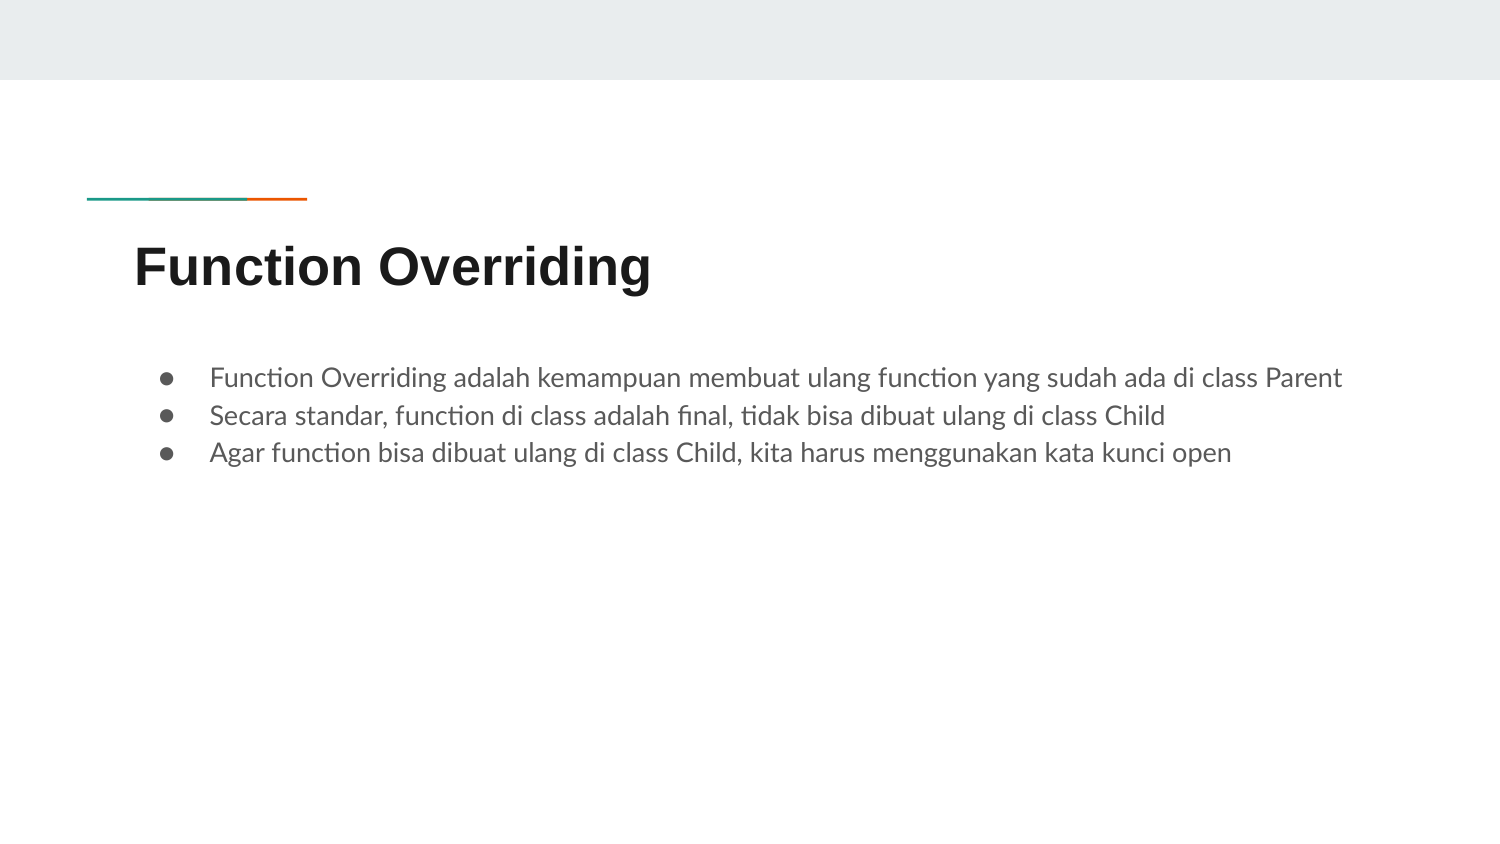

# Function Overriding
Function Overriding adalah kemampuan membuat ulang function yang sudah ada di class Parent
Secara standar, function di class adalah final, tidak bisa dibuat ulang di class Child
Agar function bisa dibuat ulang di class Child, kita harus menggunakan kata kunci open